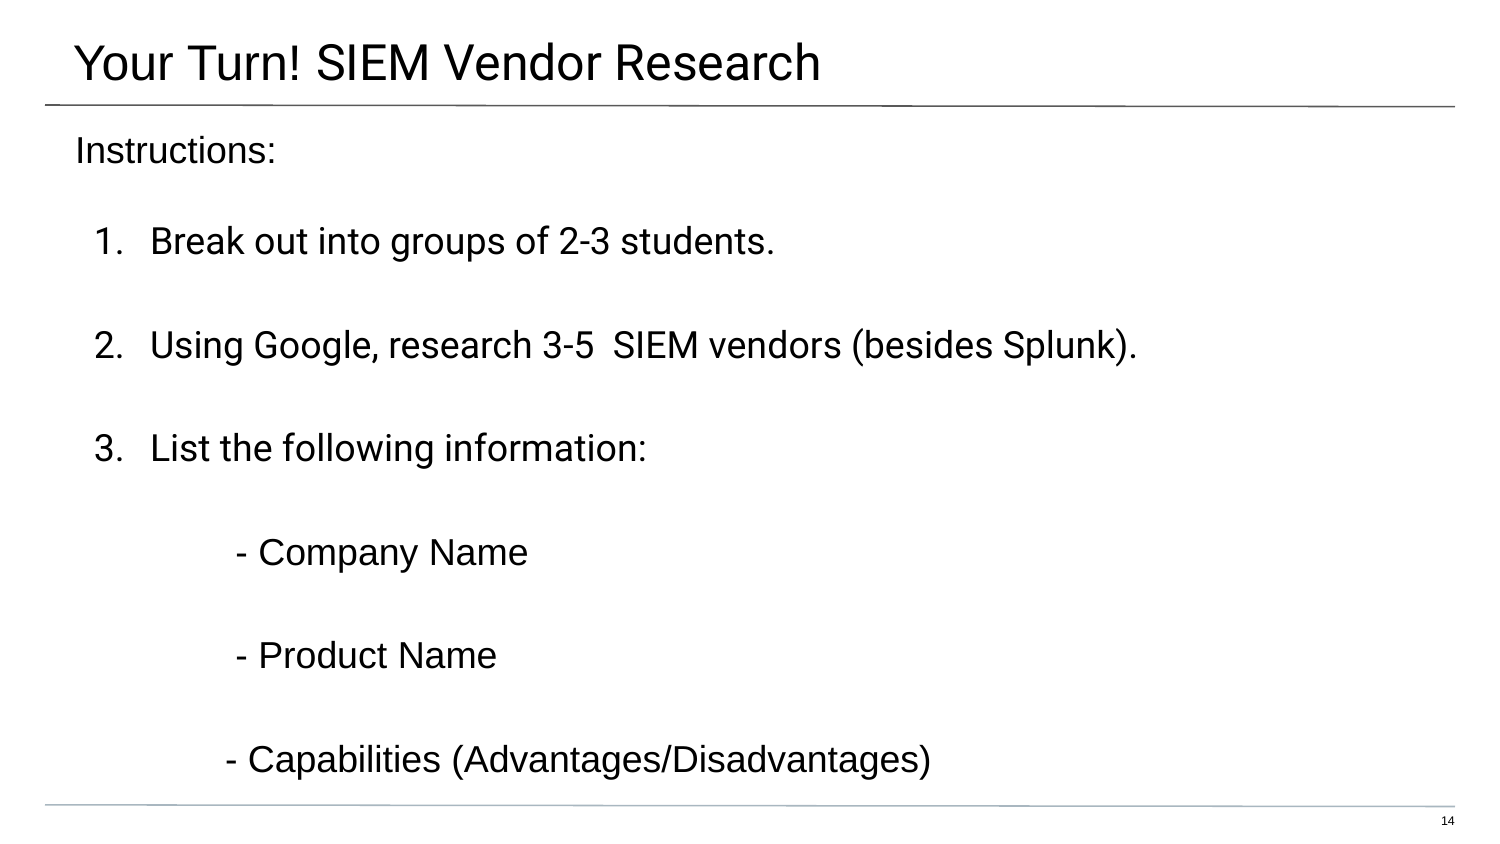

# Your Turn! SIEM Vendor Research
Instructions:
Break out into groups of 2-3 students.

Using Google, research 3-5  SIEM vendors (besides Splunk).

List the following information:

 	 - Company Name

 	 - Product Name

  	- Capabilities (Advantages/Disadvantages)

14